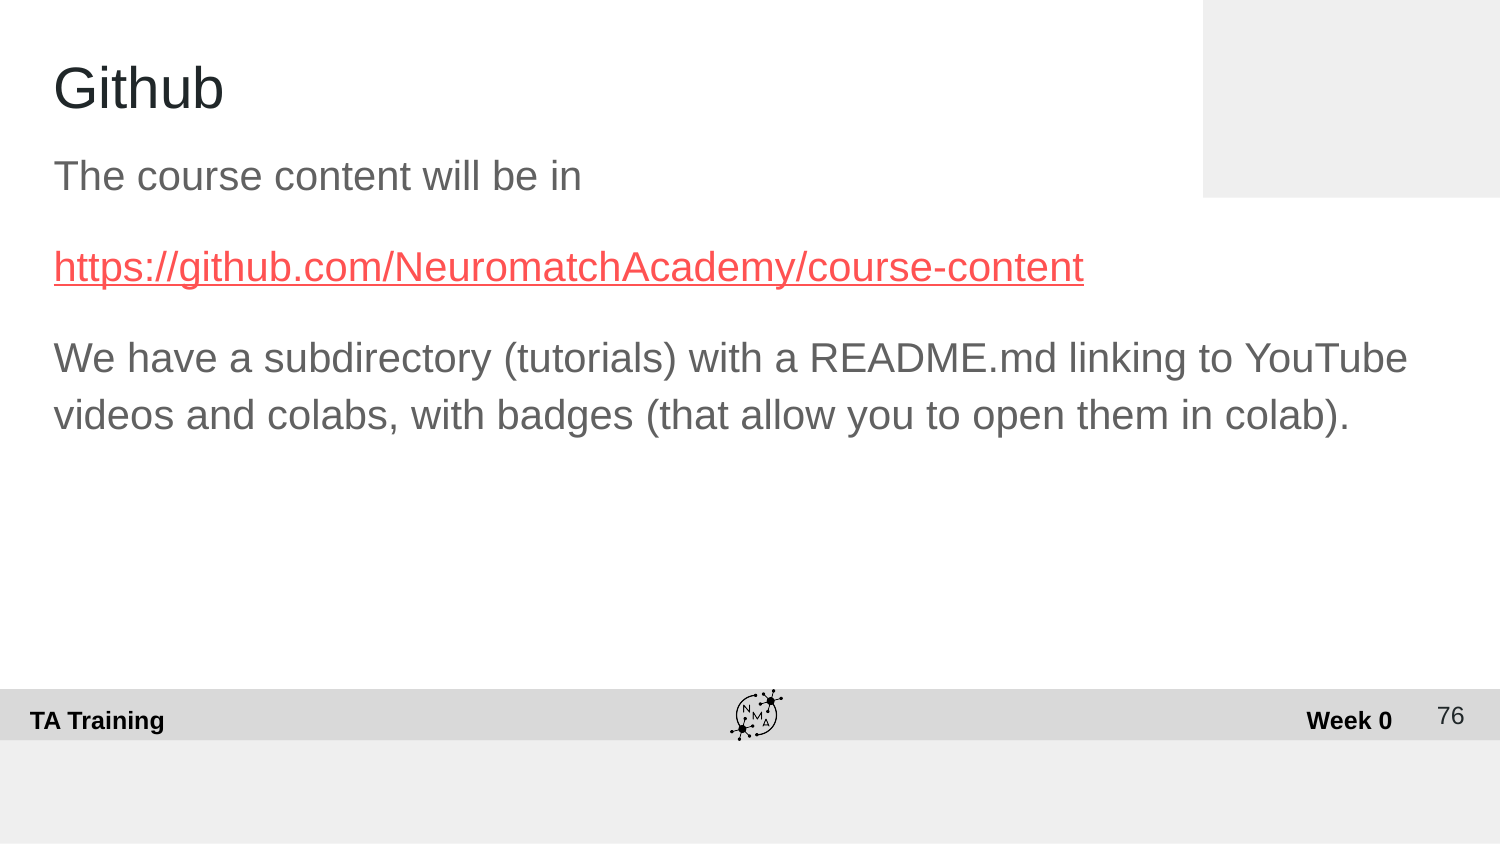

# Github
The course content will be in
https://github.com/NeuromatchAcademy/course-content
We have a subdirectory (tutorials) with a README.md linking to YouTube videos and colabs, with badges (that allow you to open them in colab).
76